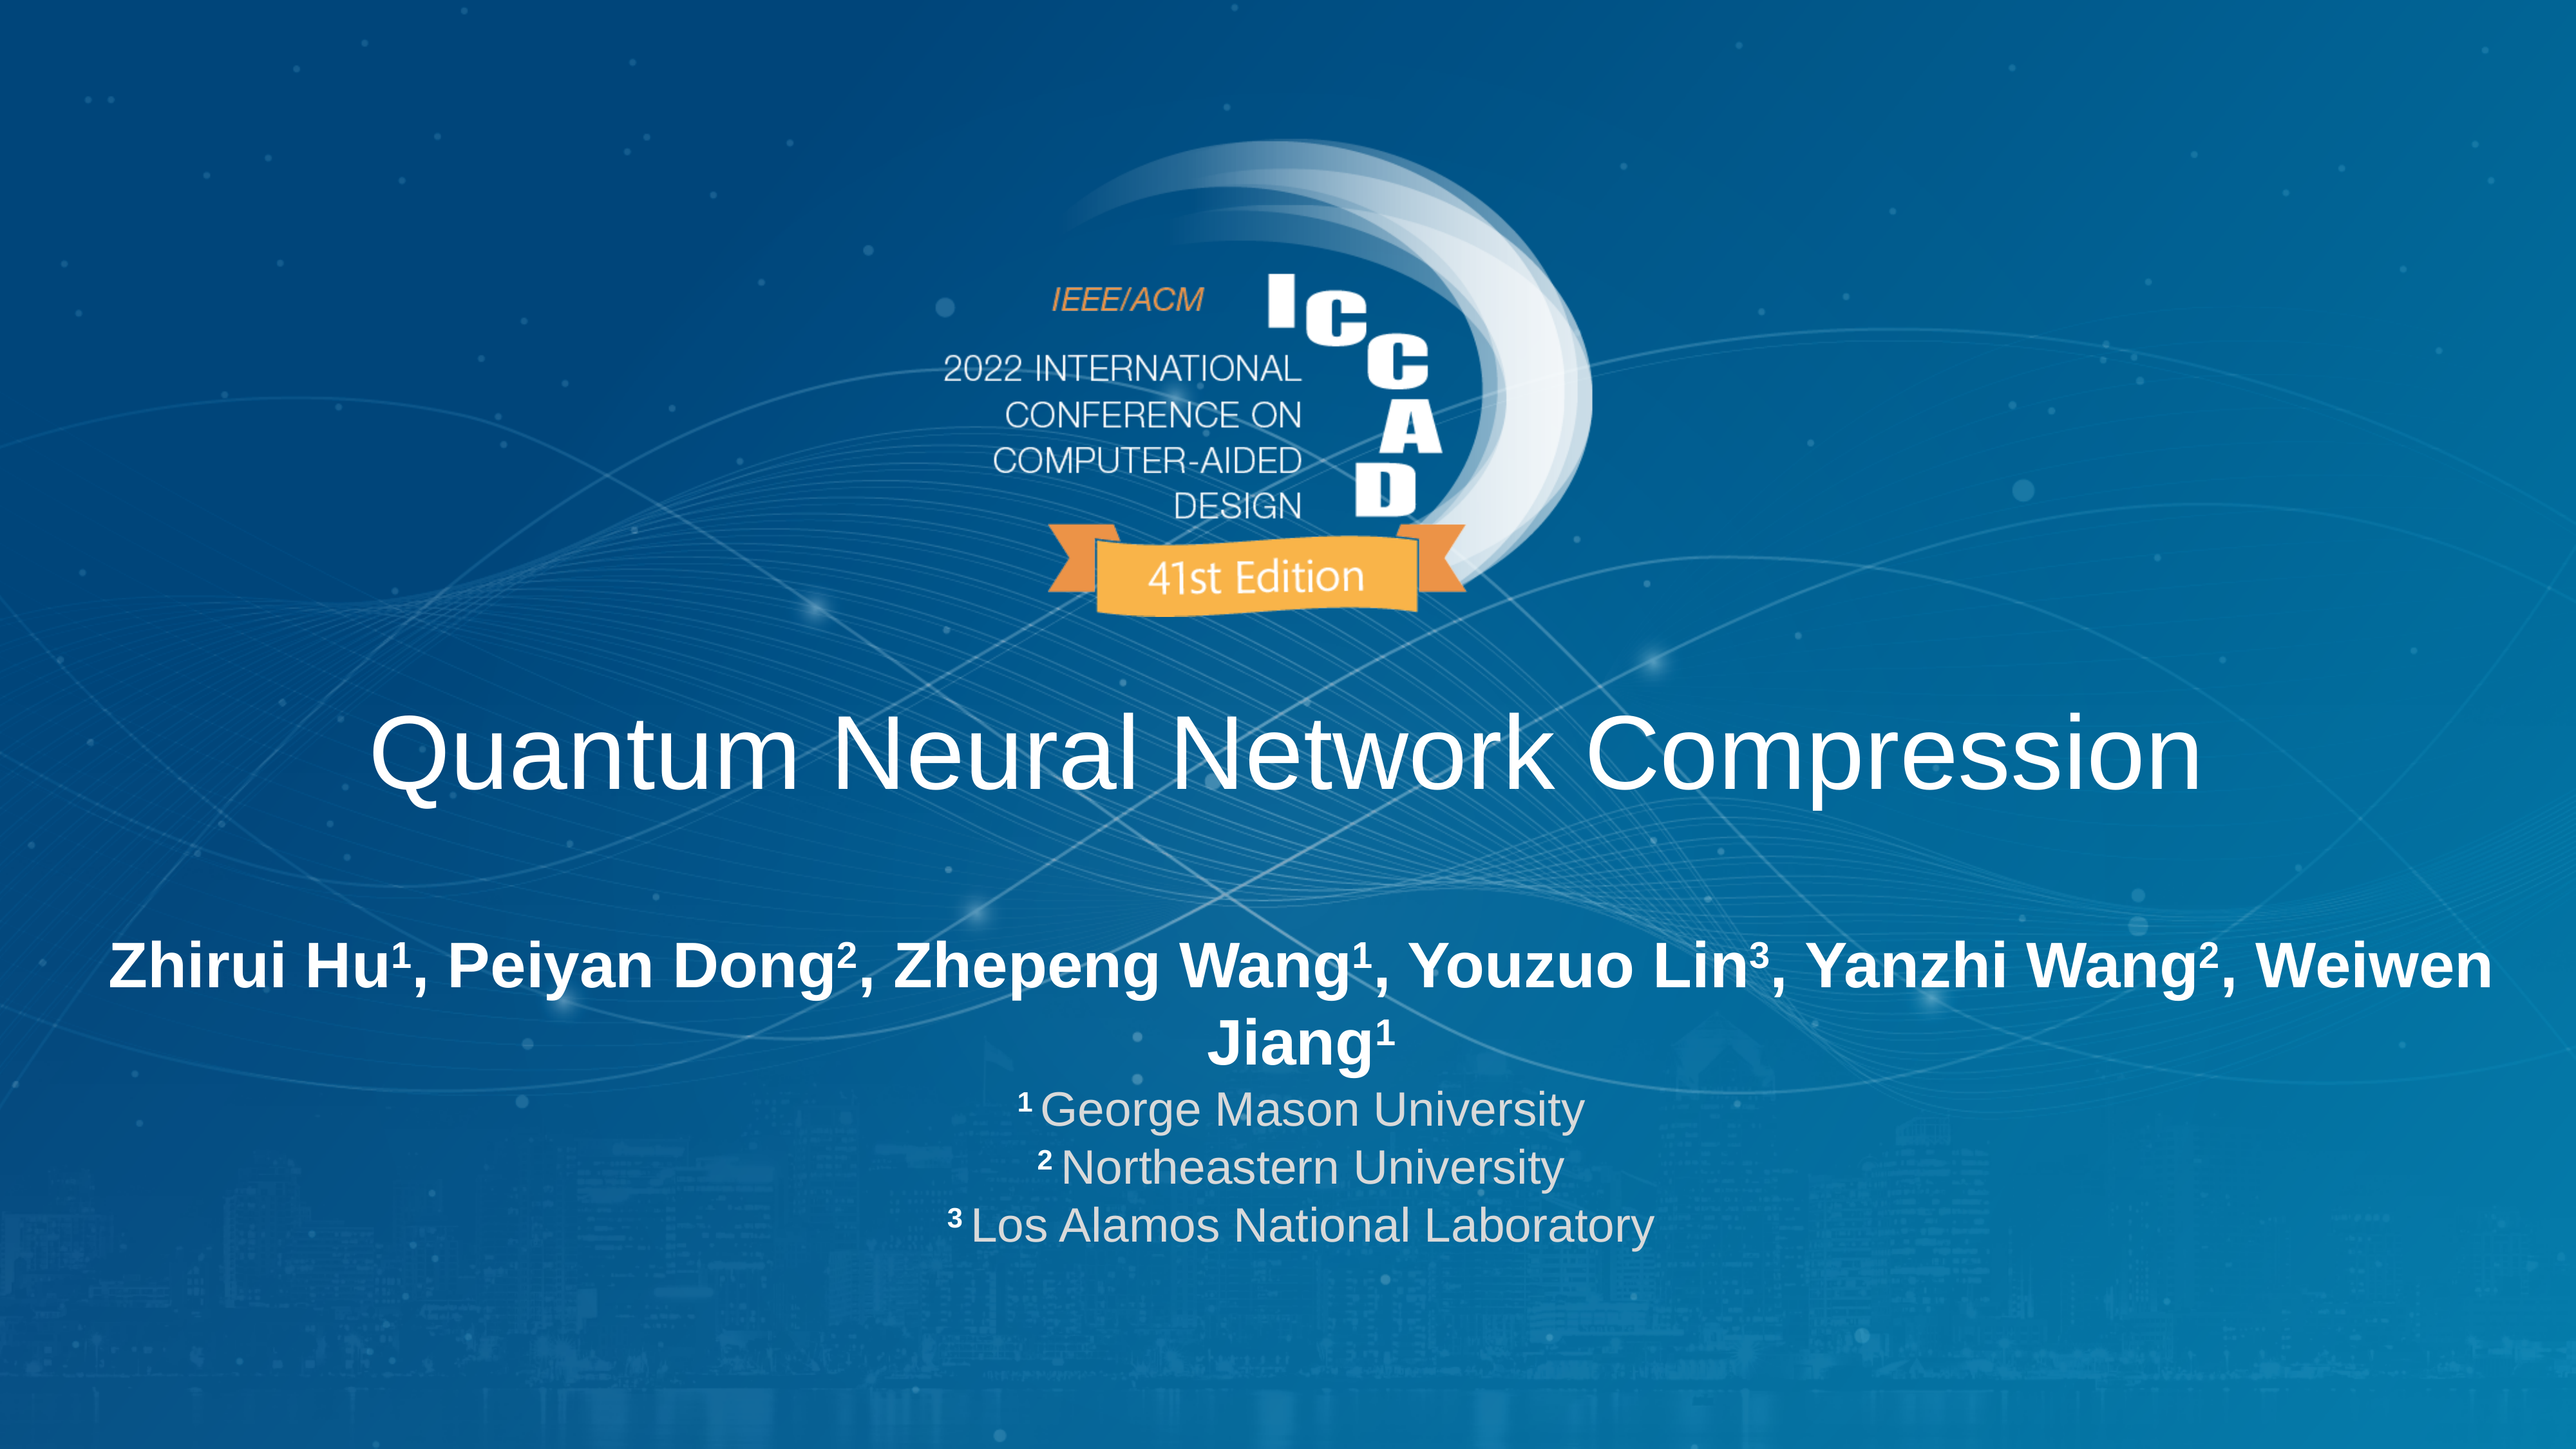

# Quantum Neural Network Compression
Zhirui Hu1, Peiyan Dong2, Zhepeng Wang1, Youzuo Lin3, Yanzhi Wang2, Weiwen Jiang1
1 George Mason University
2 Northeastern University
3 Los Alamos National Laboratory